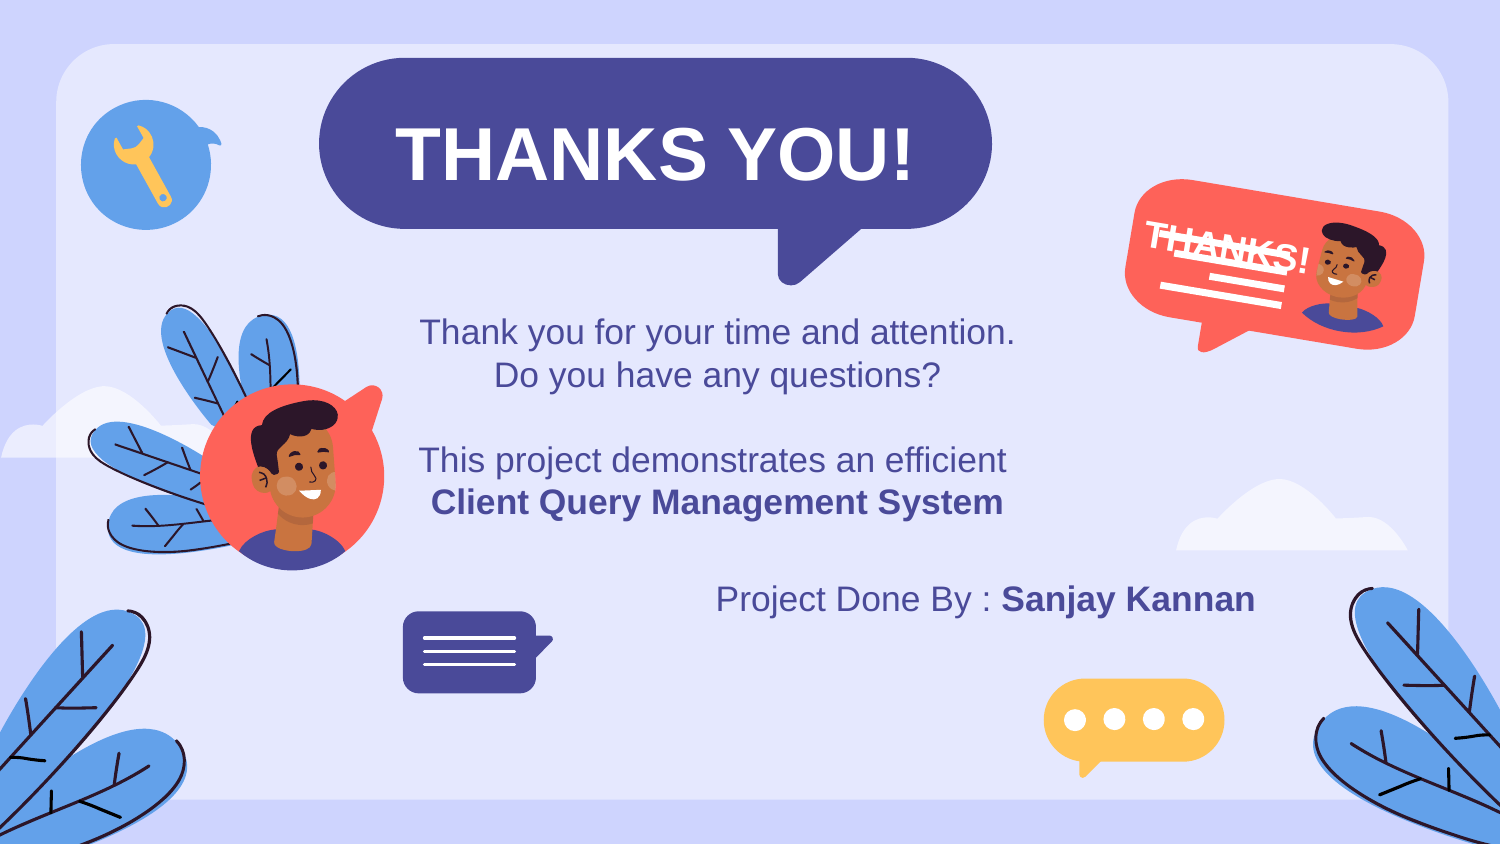

THANKS YOU!

THANKS!

Thank you for your time and attention.
Do you have any questions?

This project demonstrates an efficient
Client Query Management System

 Project Done By : Sanjay Kannan